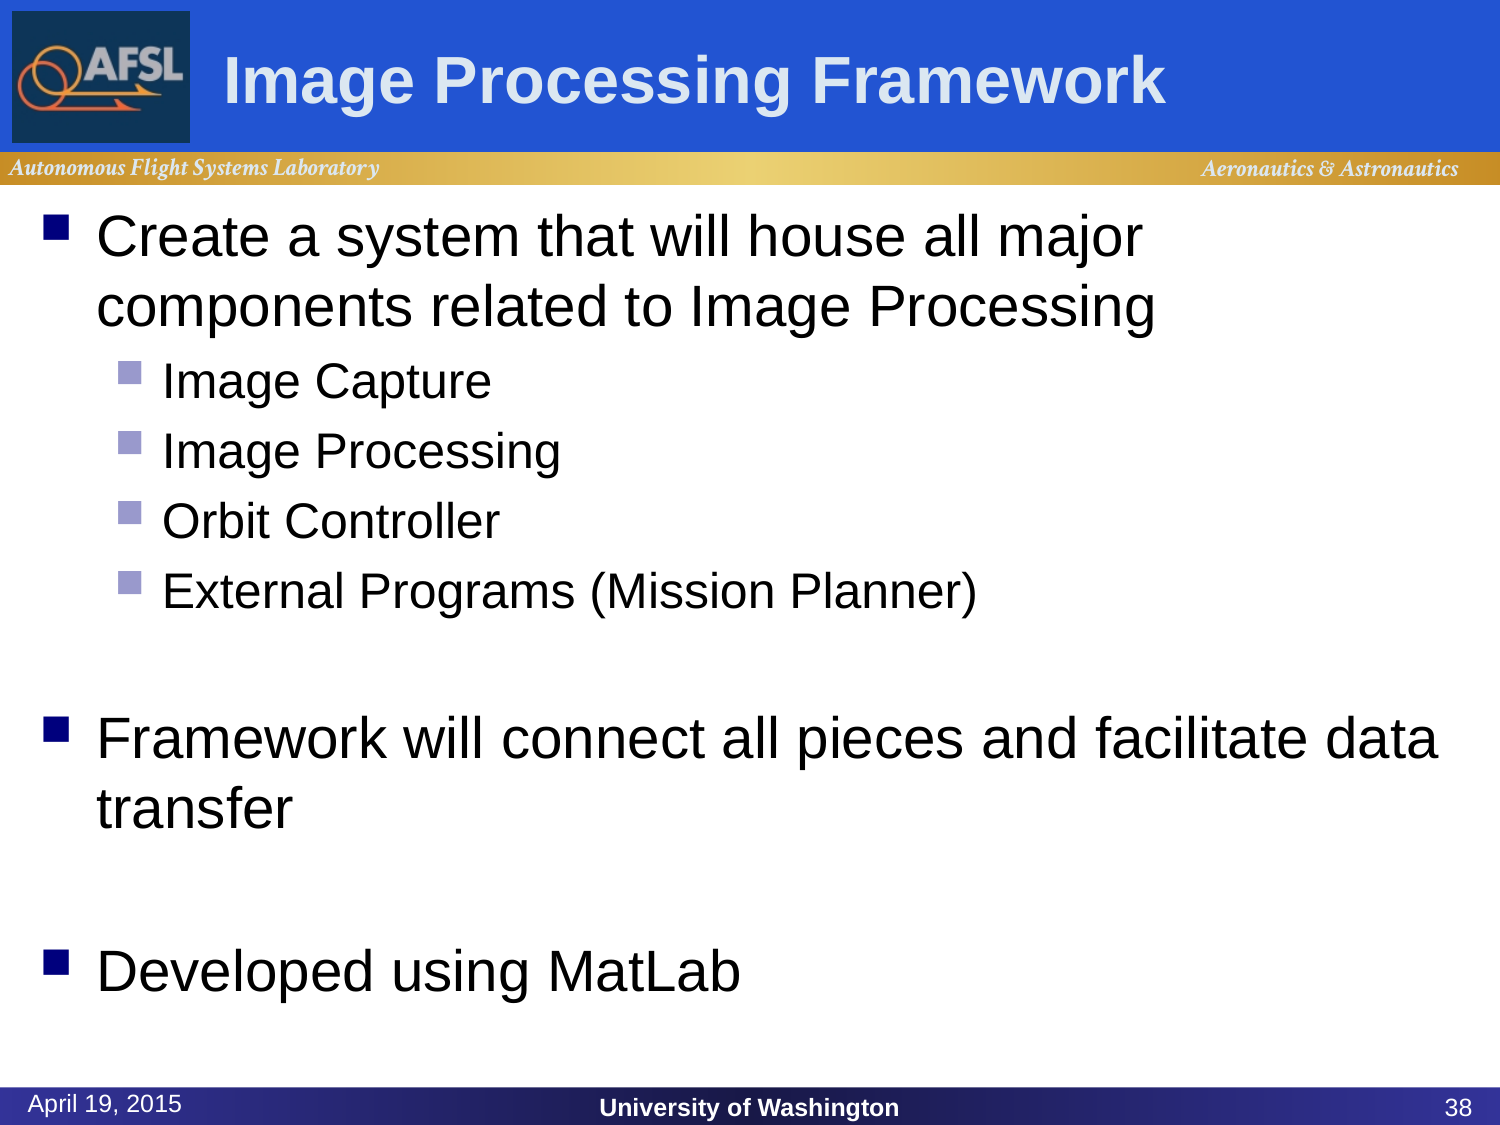

# Image Processing Framework
Create a system that will house all major components related to Image Processing
Image Capture
Image Processing
Orbit Controller
External Programs (Mission Planner)

Framework will connect all pieces and facilitate data transfer

Developed using MatLab

April 19, 2015
University of Washington
38